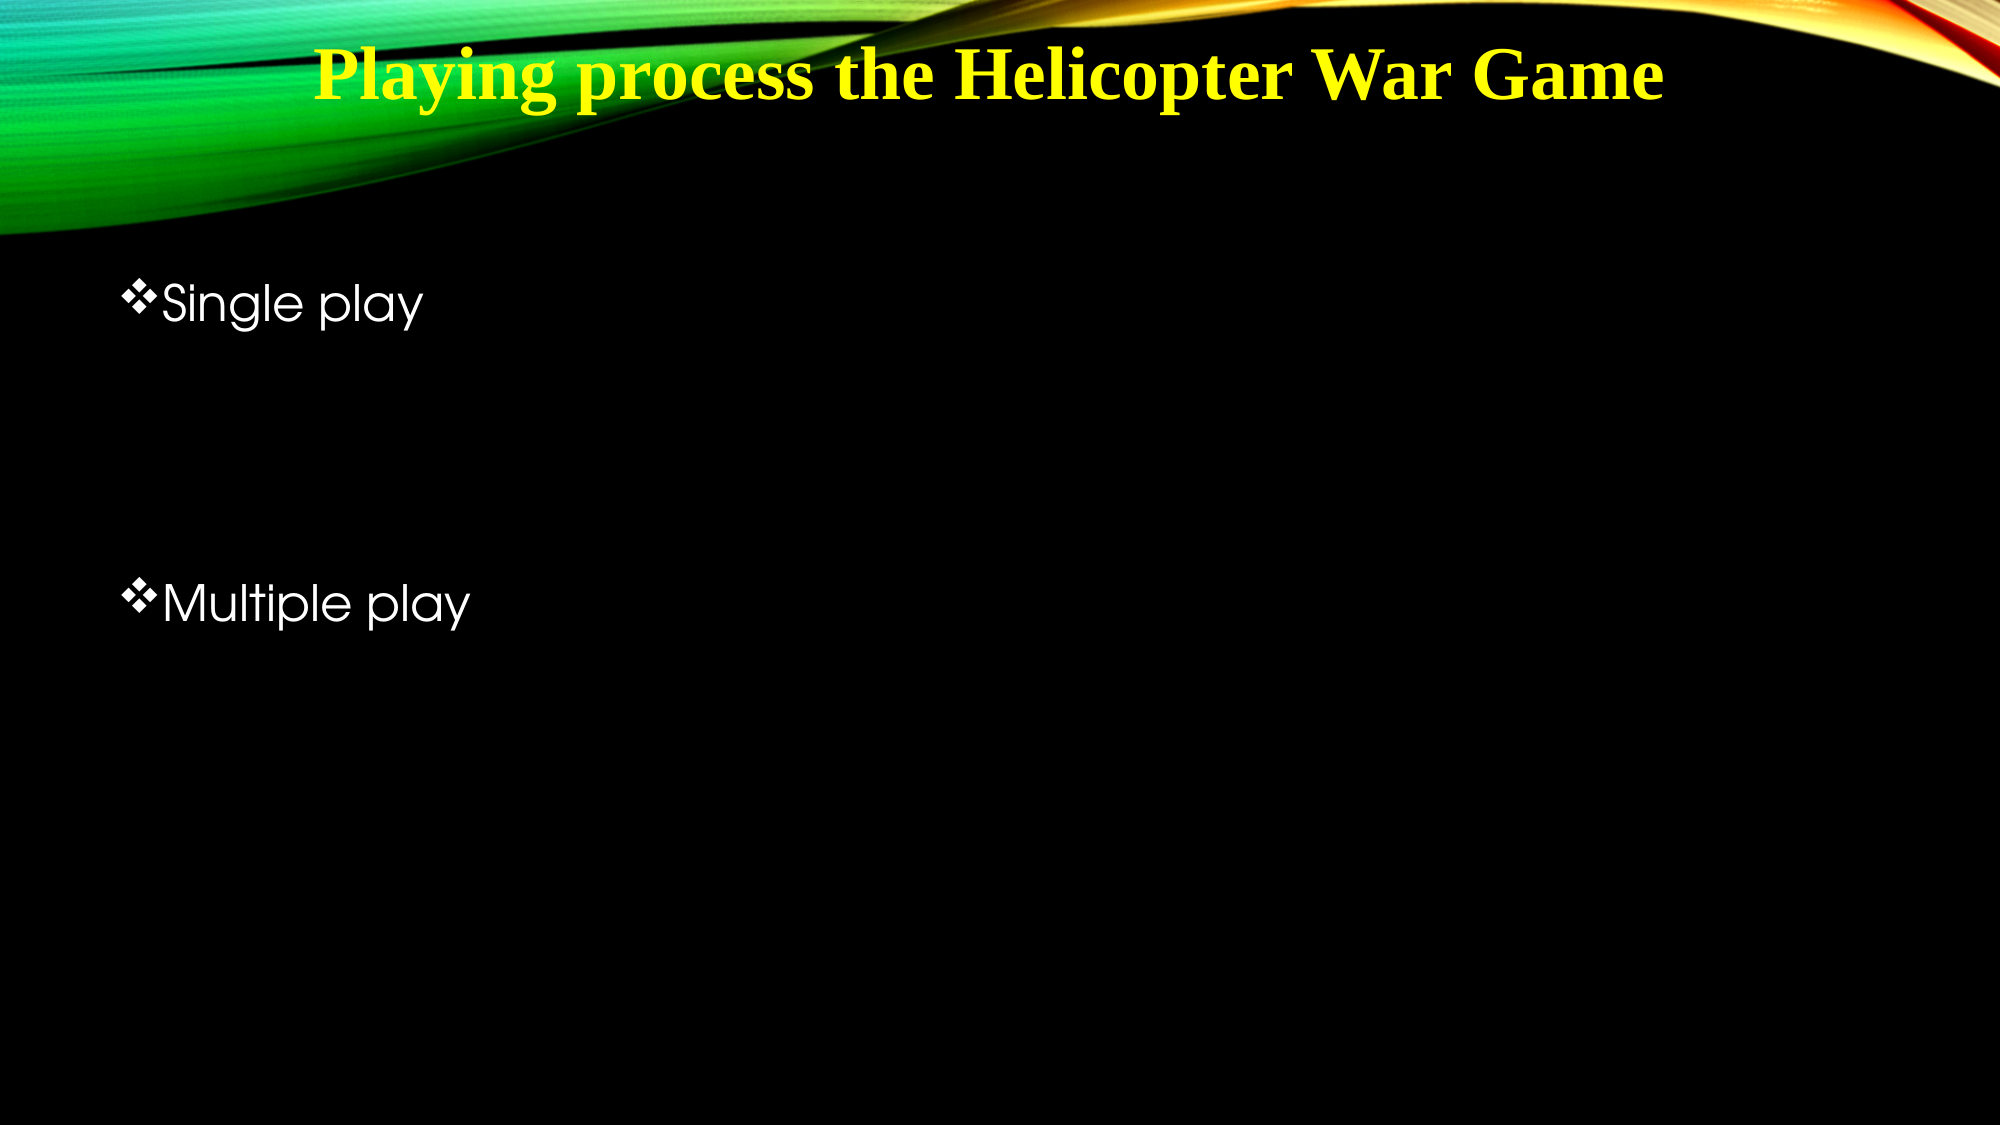

# Playing process the Helicopter War Game
Single play

Multiple play